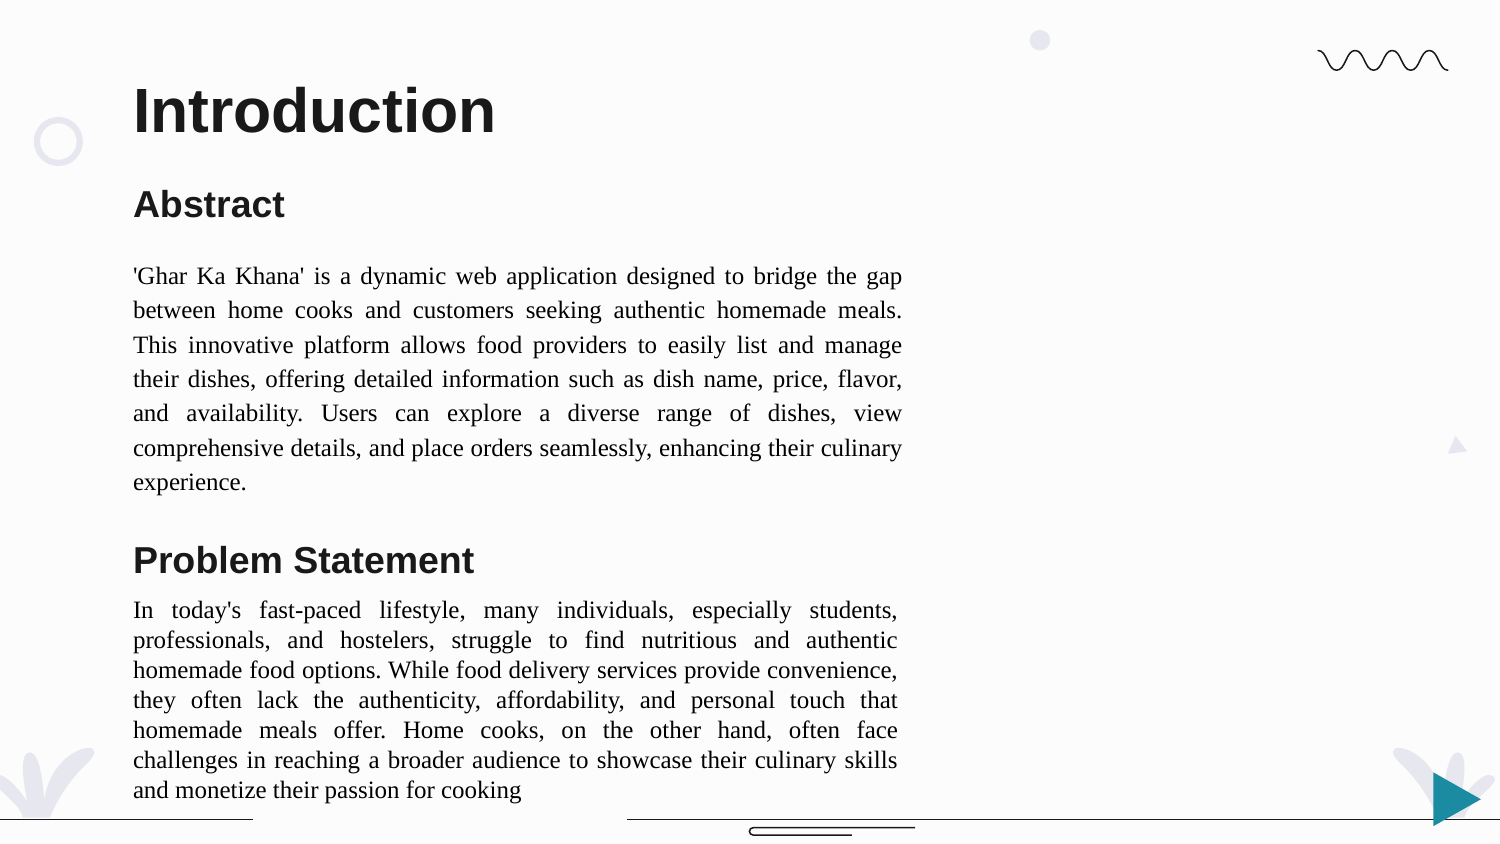

# Introduction
Abstract
'Ghar Ka Khana' is a dynamic web application designed to bridge the gap between home cooks and customers seeking authentic homemade meals. This innovative platform allows food providers to easily list and manage their dishes, offering detailed information such as dish name, price, flavor, and availability. Users can explore a diverse range of dishes, view comprehensive details, and place orders seamlessly, enhancing their culinary experience.

Problem Statement
In today's fast-paced lifestyle, many individuals, especially students, professionals, and hostelers, struggle to find nutritious and authentic homemade food options. While food delivery services provide convenience, they often lack the authenticity, affordability, and personal touch that homemade meals offer. Home cooks, on the other hand, often face challenges in reaching a broader audience to showcase their culinary skills and monetize their passion for cooking